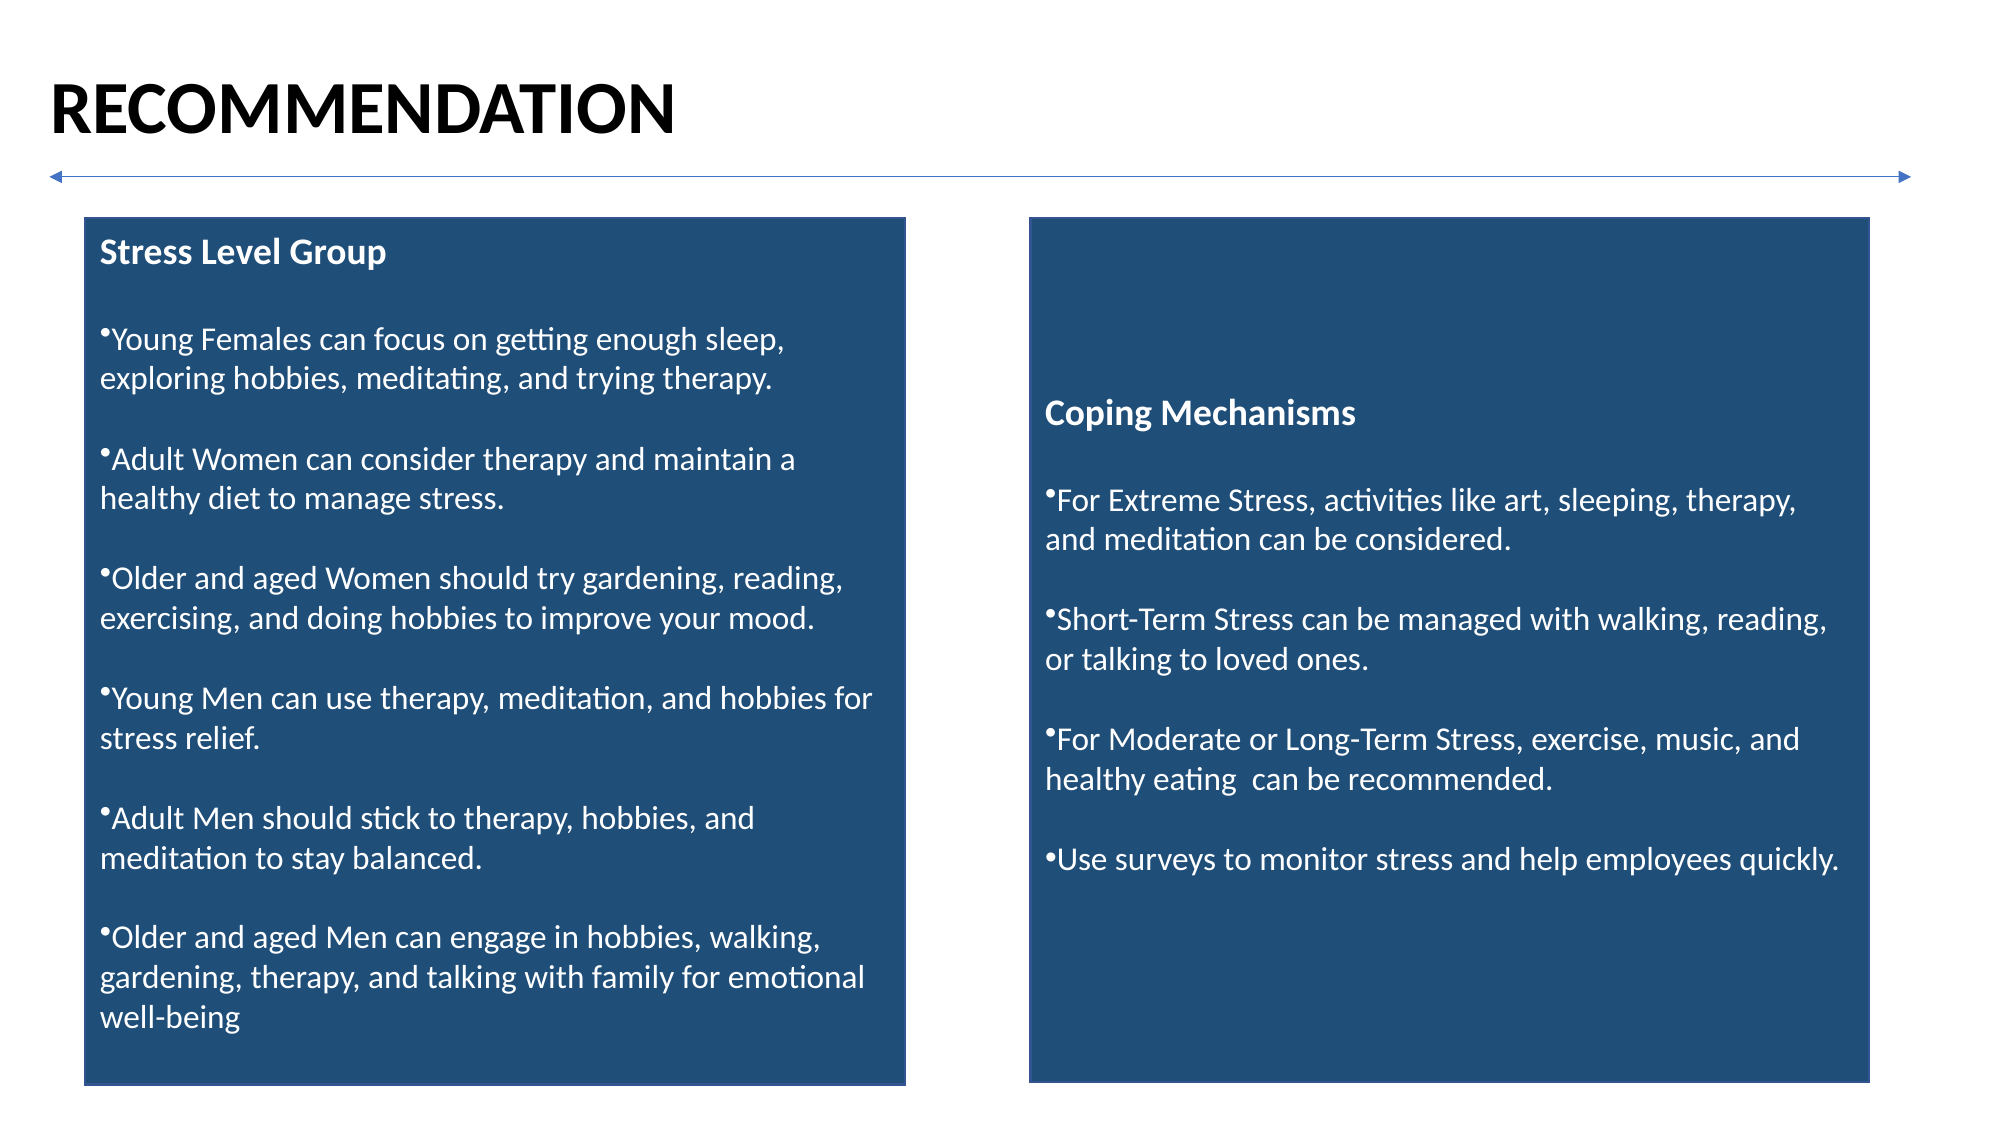

RECOMMENDATION
Stress Level Group

Young Females can focus on getting enough sleep, exploring hobbies, meditating, and trying therapy.

Adult Women can consider therapy and maintain a healthy diet to manage stress.

Older and aged Women should try gardening, reading, exercising, and doing hobbies to improve your mood.

Young Men can use therapy, meditation, and hobbies for stress relief.

Adult Men should stick to therapy, hobbies, and meditation to stay balanced.

Older and aged Men can engage in hobbies, walking, gardening, therapy, and talking with family for emotional well-being

Coping Mechanisms

For Extreme Stress, activities like art, sleeping, therapy, and meditation can be considered.

Short-Term Stress can be managed with walking, reading, or talking to loved ones.

For Moderate or Long-Term Stress, exercise, music, and healthy eating  can be recommended.

Use surveys to monitor stress and help employees quickly.